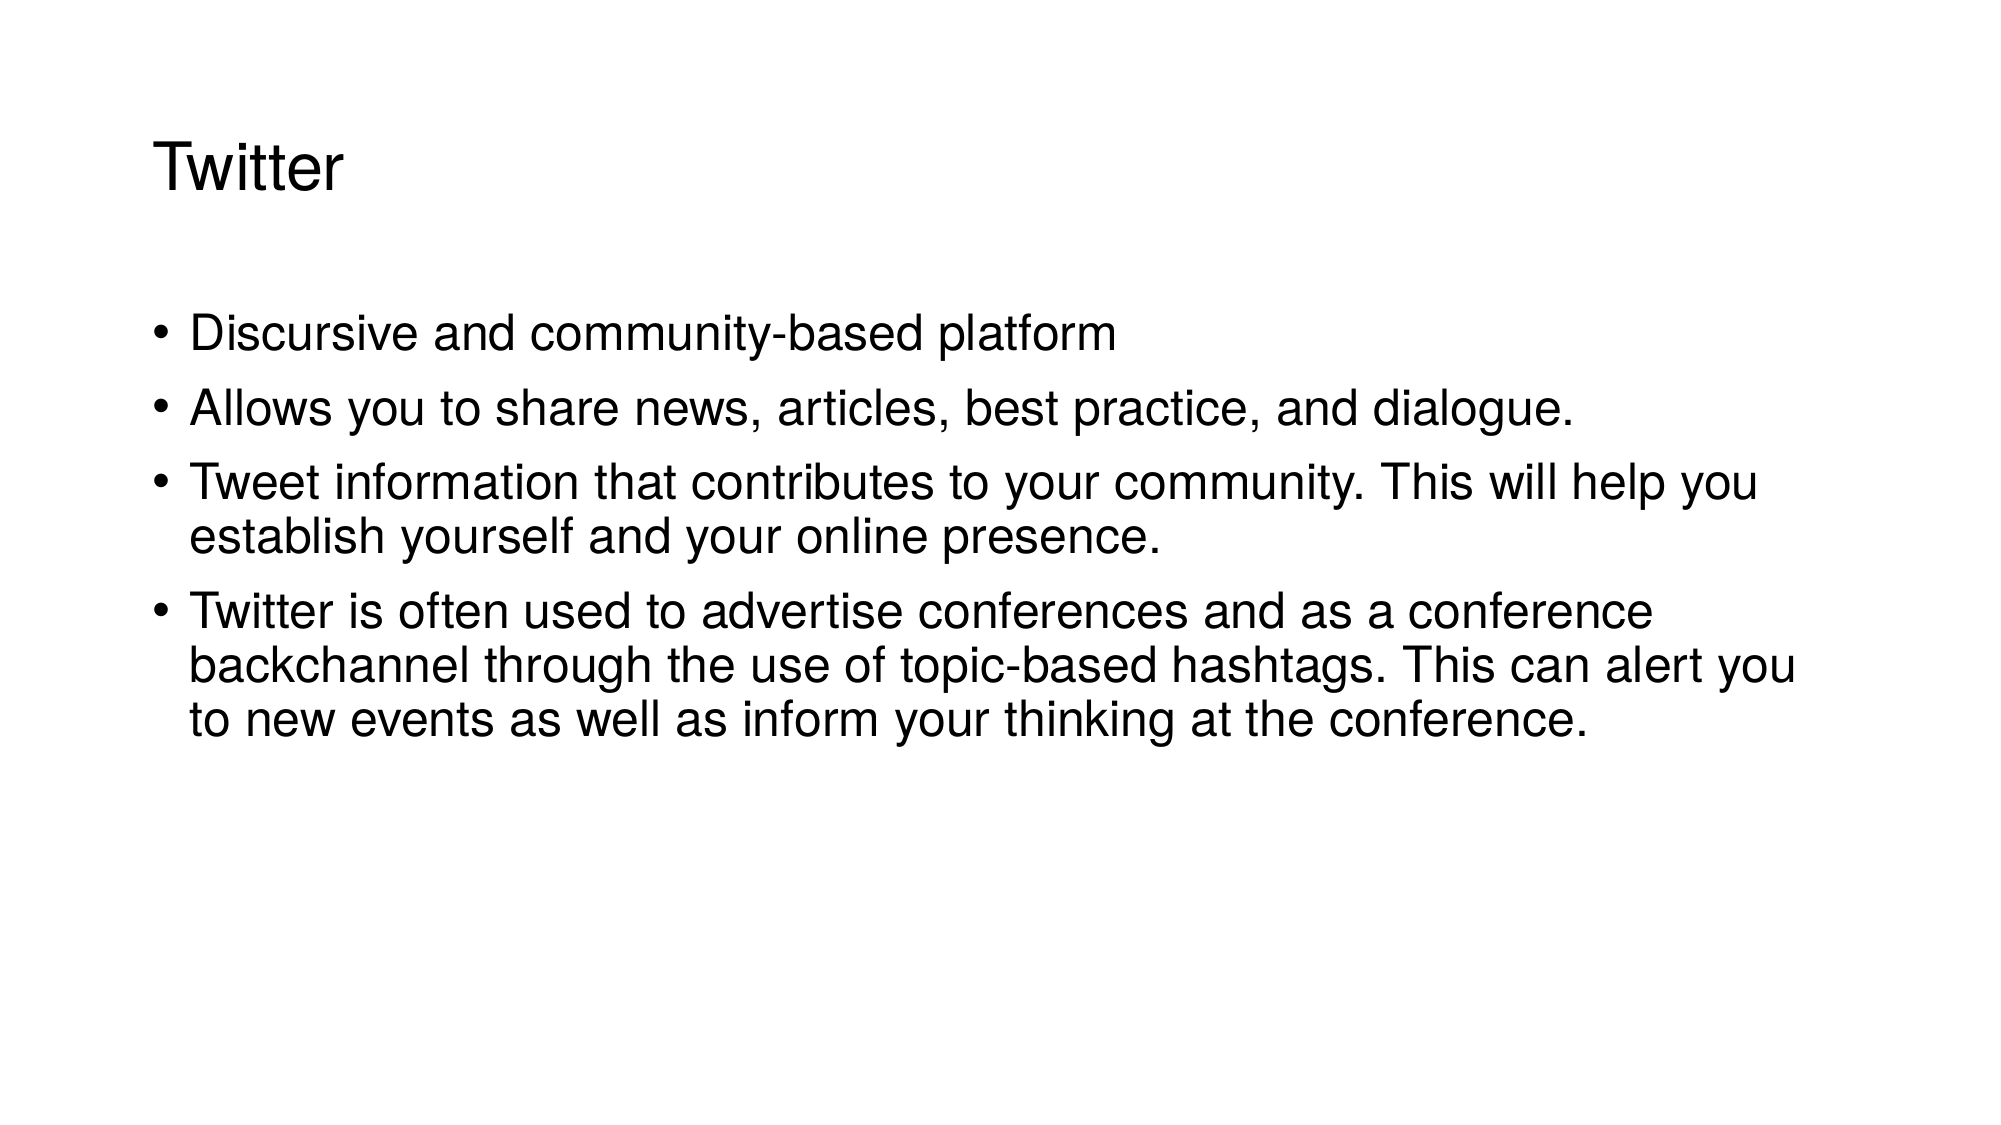

# Twitter
Discursive and community-based platform
Allows you to share news, articles, best practice, and dialogue.
Tweet information that contributes to your community. This will help you establish yourself and your online presence.
Twitter is often used to advertise conferences and as a conference backchannel through the use of topic-based hashtags. This can alert you to new events as well as inform your thinking at the conference.